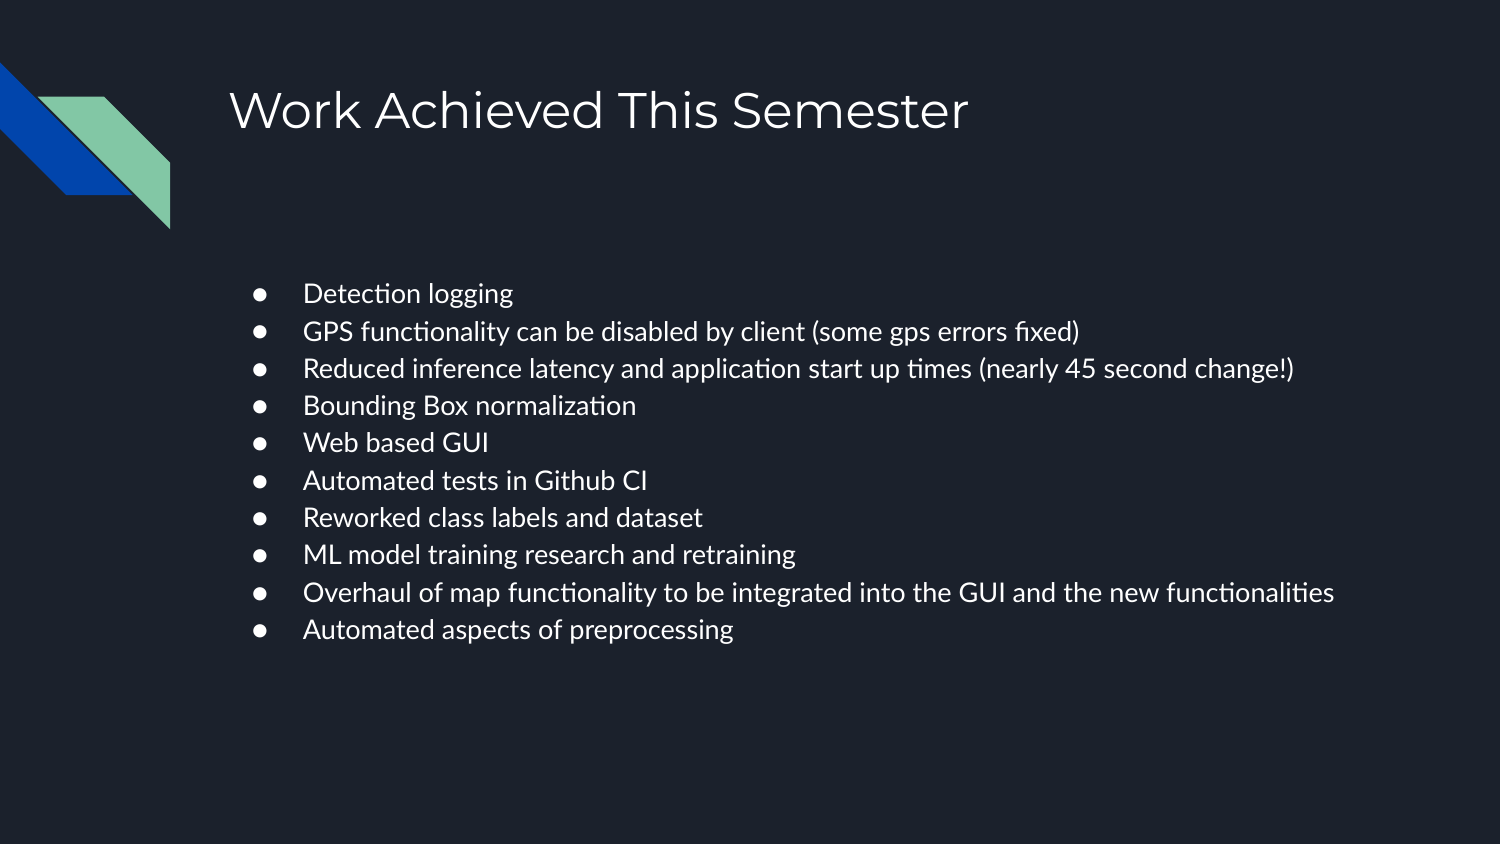

# Work Achieved This Semester
Detection logging
GPS functionality can be disabled by client (some gps errors fixed)
Reduced inference latency and application start up times (nearly 45 second change!)
Bounding Box normalization
Web based GUI
Automated tests in Github CI
Reworked class labels and dataset
ML model training research and retraining
Overhaul of map functionality to be integrated into the GUI and the new functionalities
Automated aspects of preprocessing